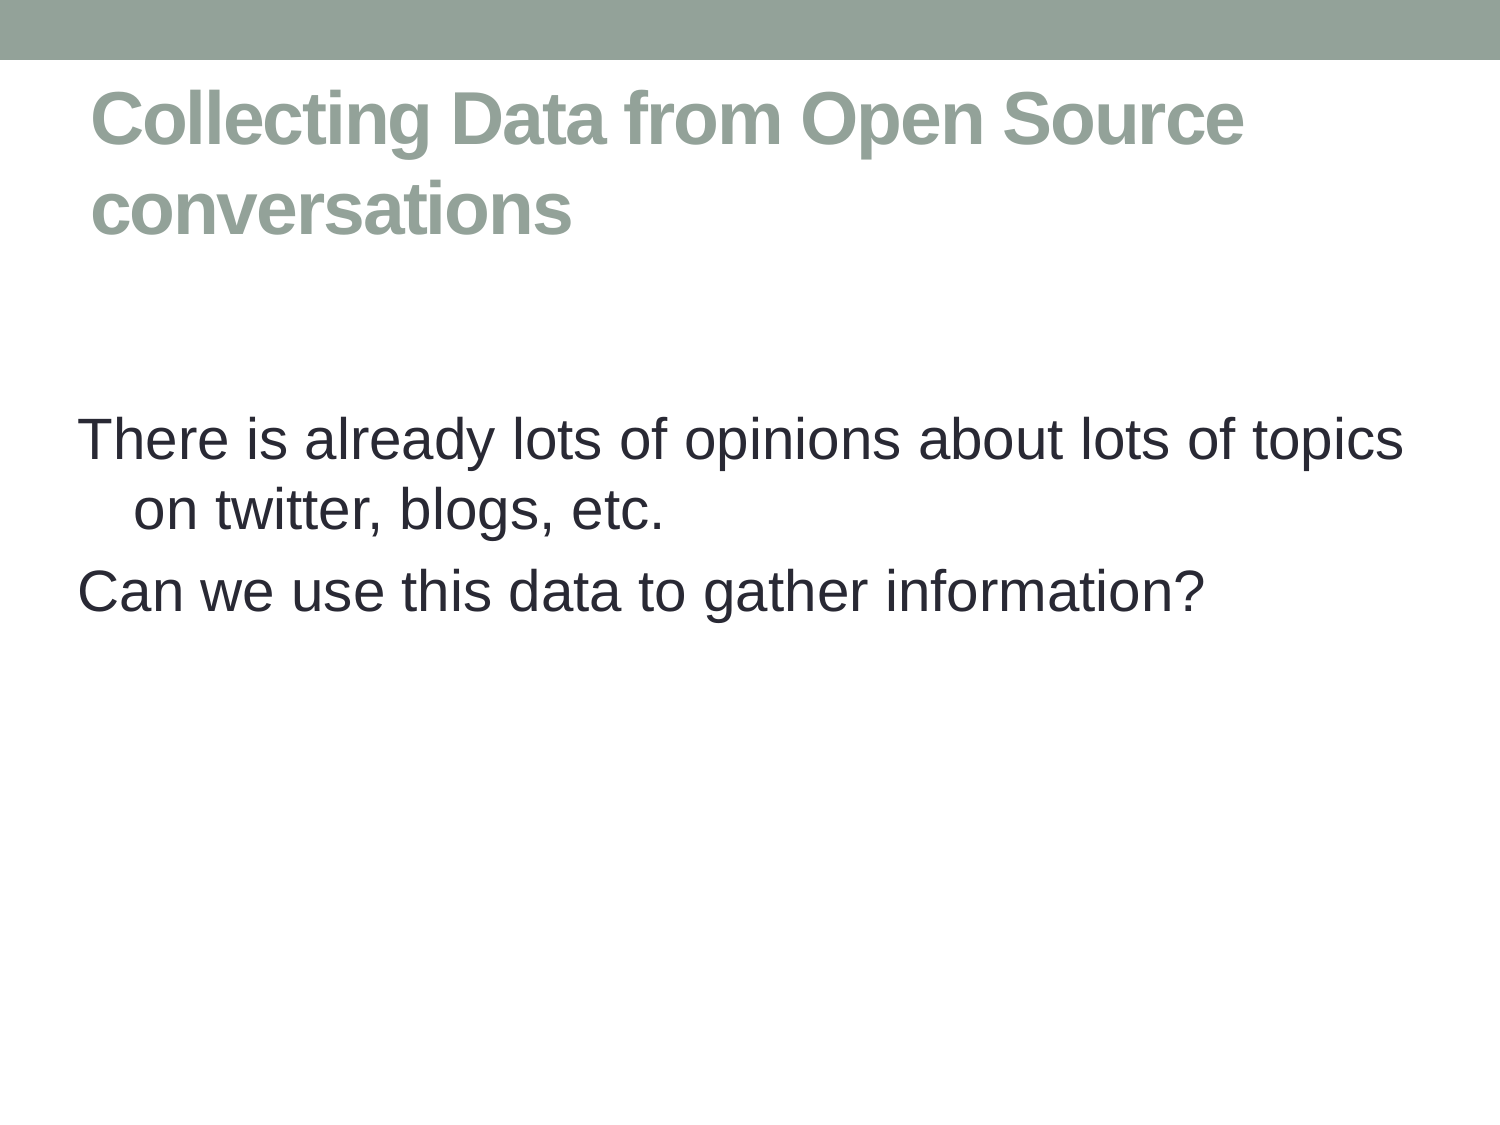

# Collecting Data from Open Source conversations
There is already lots of opinions about lots of topics on twitter, blogs, etc.
Can we use this data to gather information?